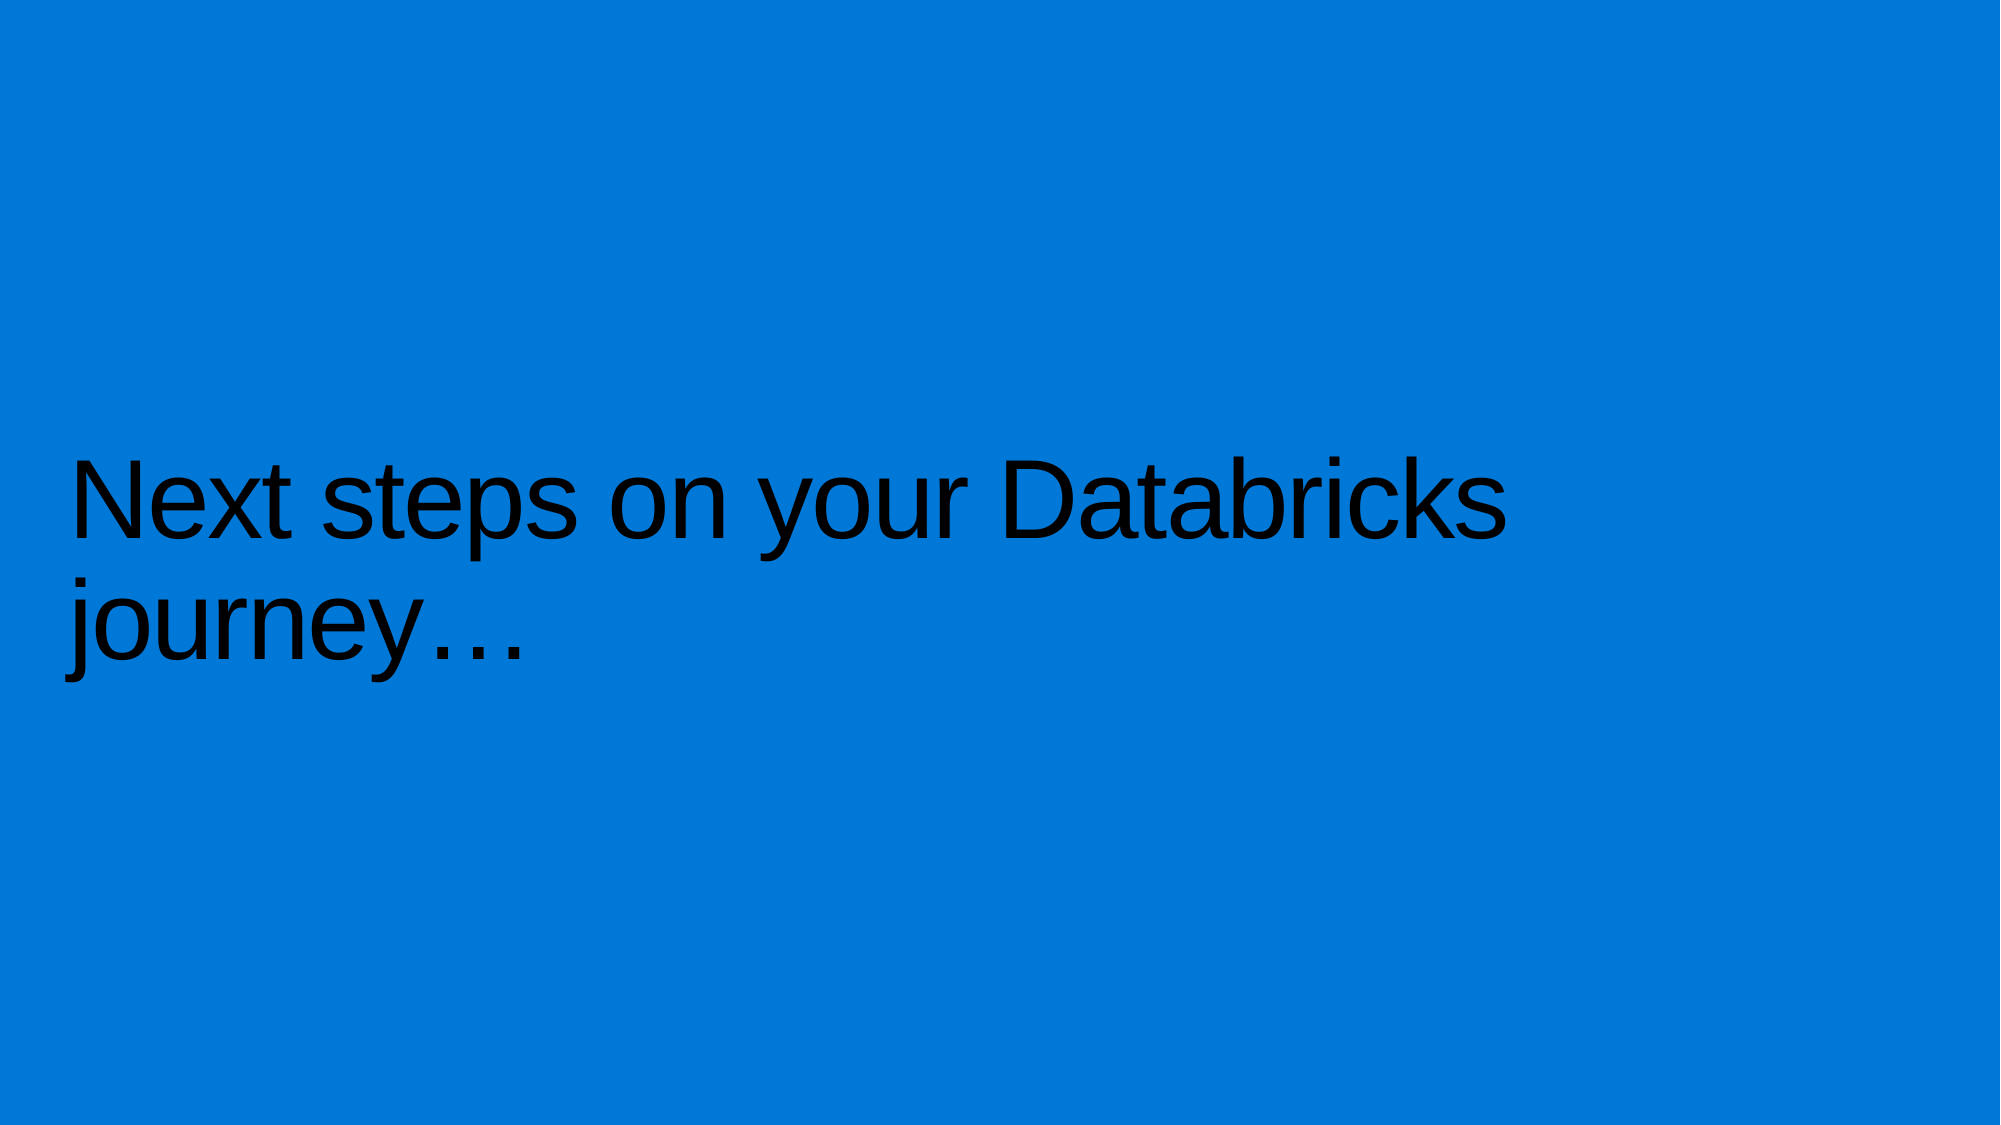

# Next steps on your Databricks journey…